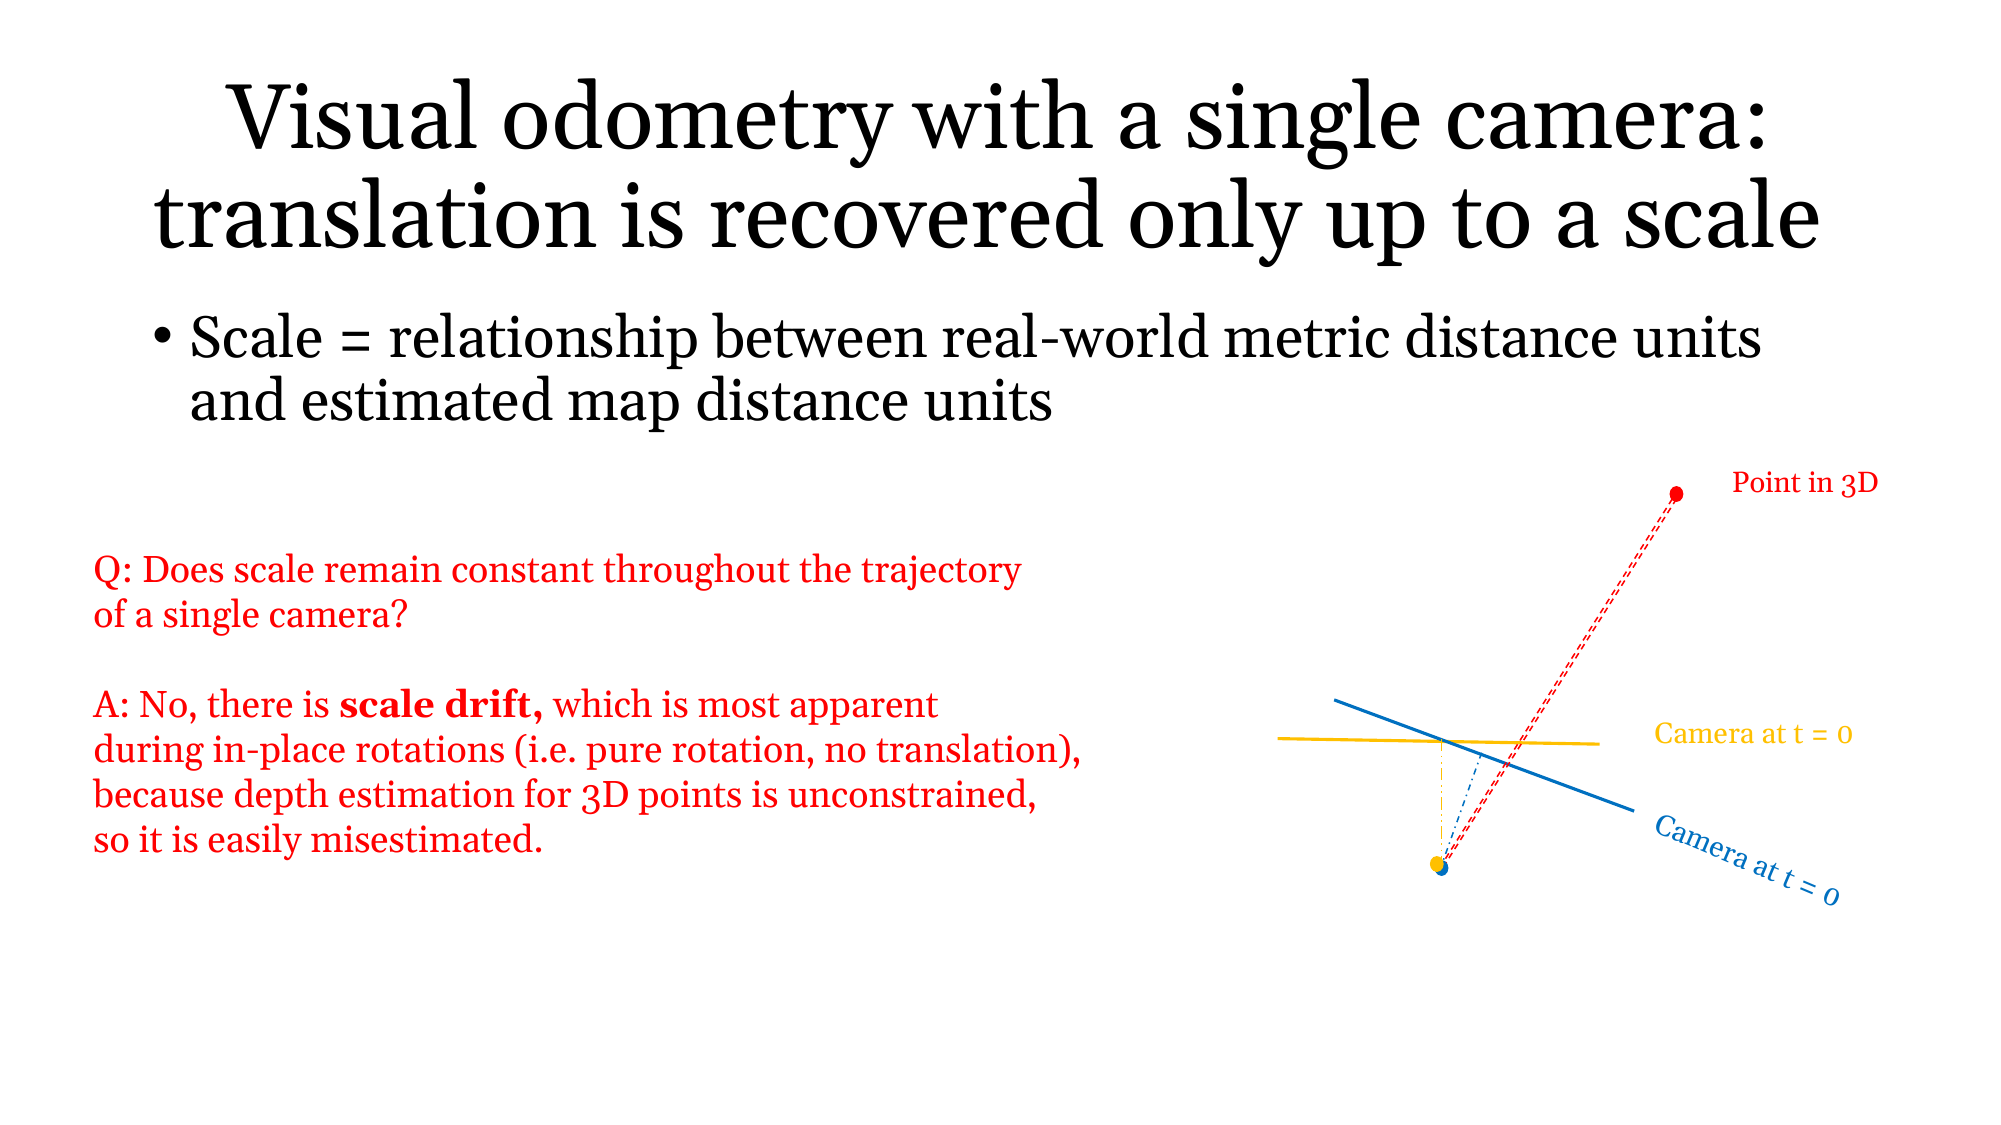

# Visual odometry with a single camera: translation is recovered only up to a scale
Scale = relationship between real-world metric distance units and estimated map distance units
Point in 3D

Q: Does scale remain constant throughout the trajectory
of a single camera?

A: No, there is scale drift, which is most apparent
during in-place rotations (i.e. pure rotation, no translation),
because depth estimation for 3D points is unconstrained,
so it is easily misestimated.
Camera at t = 0
Camera at t = 0